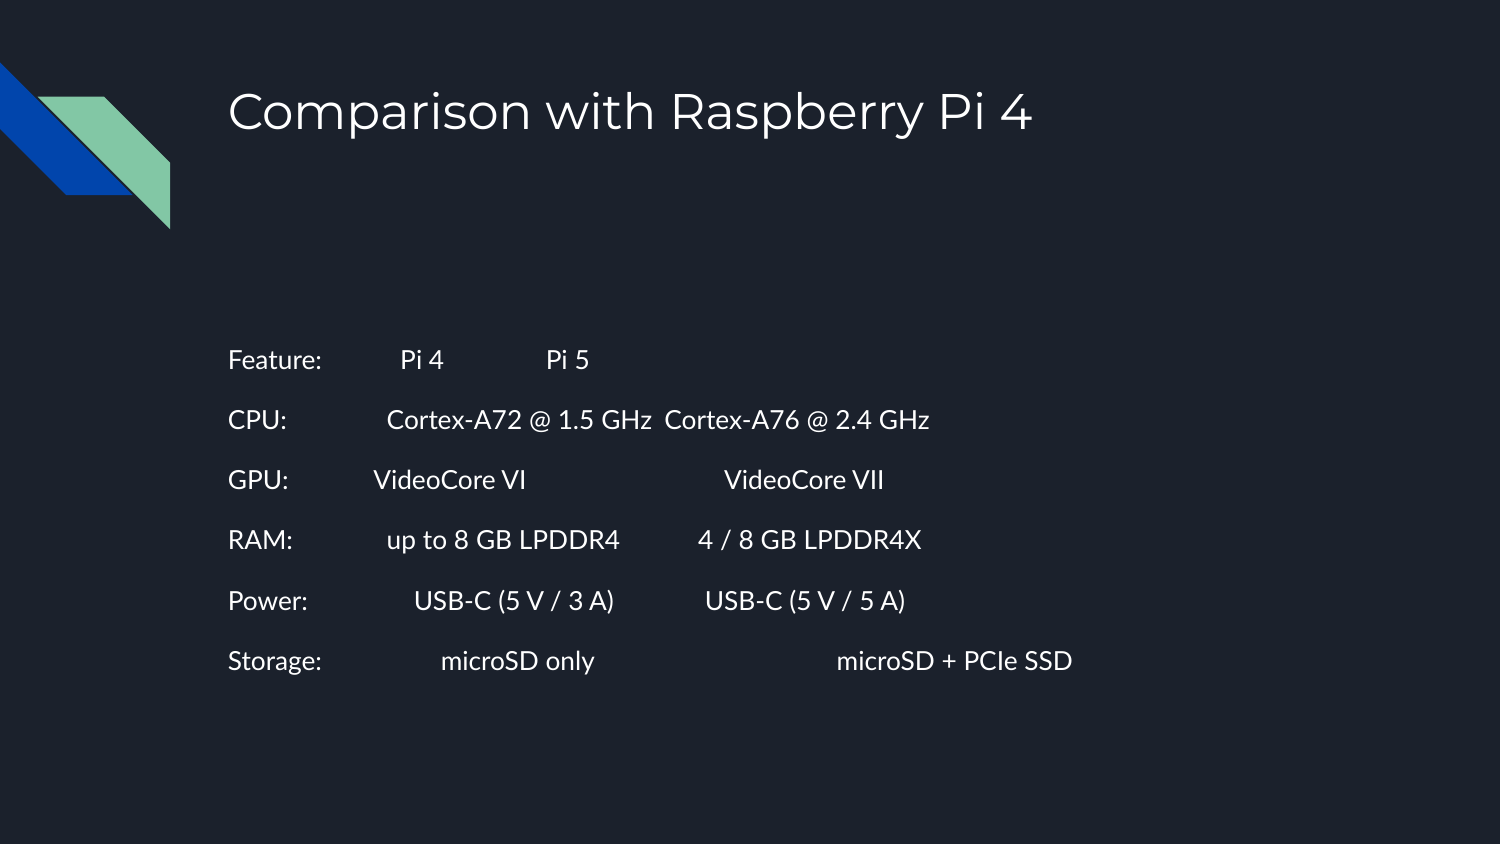

# Comparison with Raspberry Pi 4
Feature:		    Pi 4							    Pi 5
CPU:		  Cortex-A72 @ 1.5 GHz				Cortex-A76 @ 2.4 GHz
GPU:			VideoCore VI				         VideoCore VII
RAM:		  up to 8 GB LPDDR4				     4 / 8 GB LPDDR4X
Power:	      USB-C (5 V / 3 A)				      USB-C (5 V / 5 A)
Storage:	          microSD only	 				    microSD + PCIe SSD